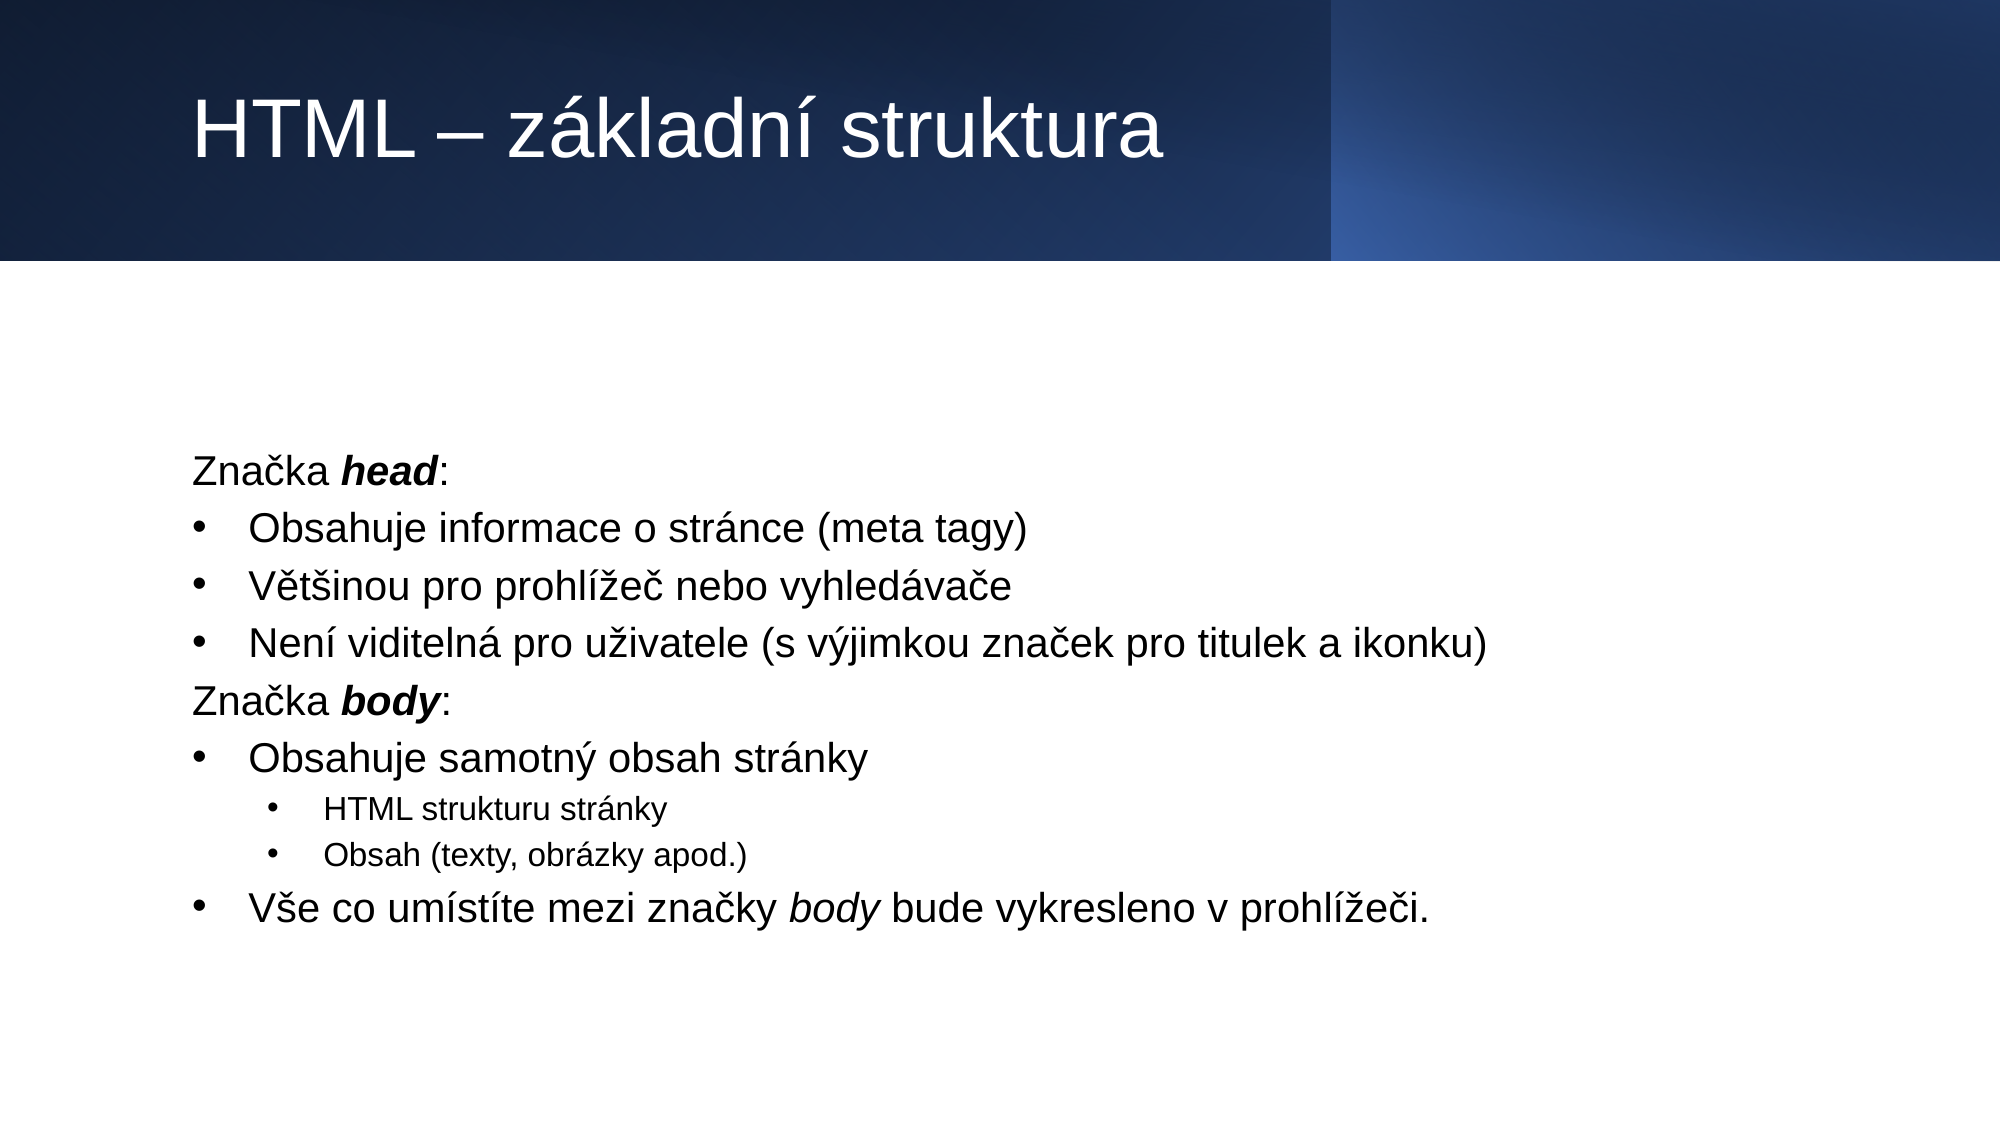

# HTML – základní struktura
Značka head:
Obsahuje informace o stránce (meta tagy)
Většinou pro prohlížeč nebo vyhledávače
Není viditelná pro uživatele (s výjimkou značek pro titulek a ikonku)
Značka body:
Obsahuje samotný obsah stránky
HTML strukturu stránky
Obsah (texty, obrázky apod.)
Vše co umístíte mezi značky body bude vykresleno v prohlížeči.